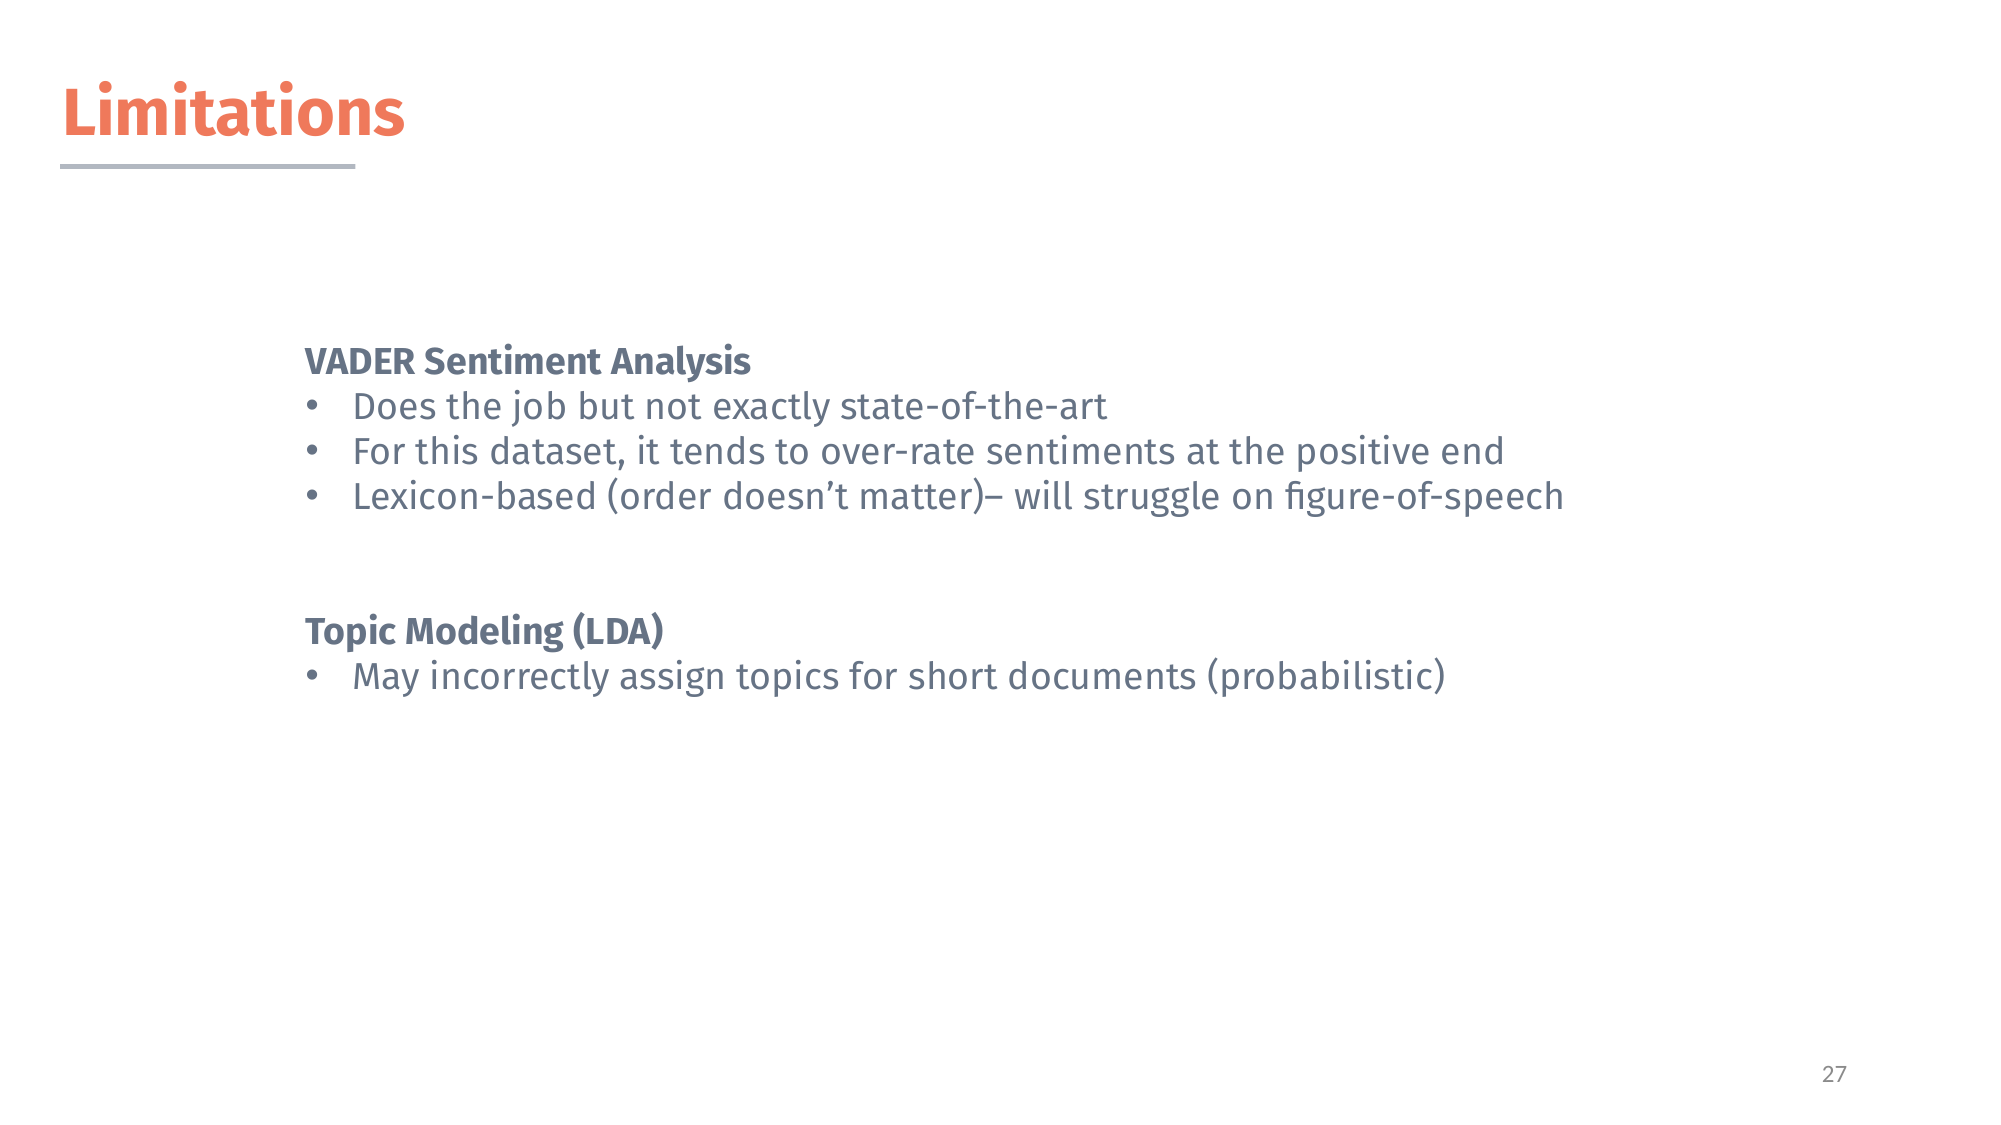

Limitations

VADER Sentiment Analysis
Does the job but not exactly state-of-the-art
For this dataset, it tends to over-rate sentiments at the positive end
Lexicon-based (order doesn’t matter)– will struggle on figure-of-speech

Topic Modeling (LDA)
May incorrectly assign topics for short documents (probabilistic)

27